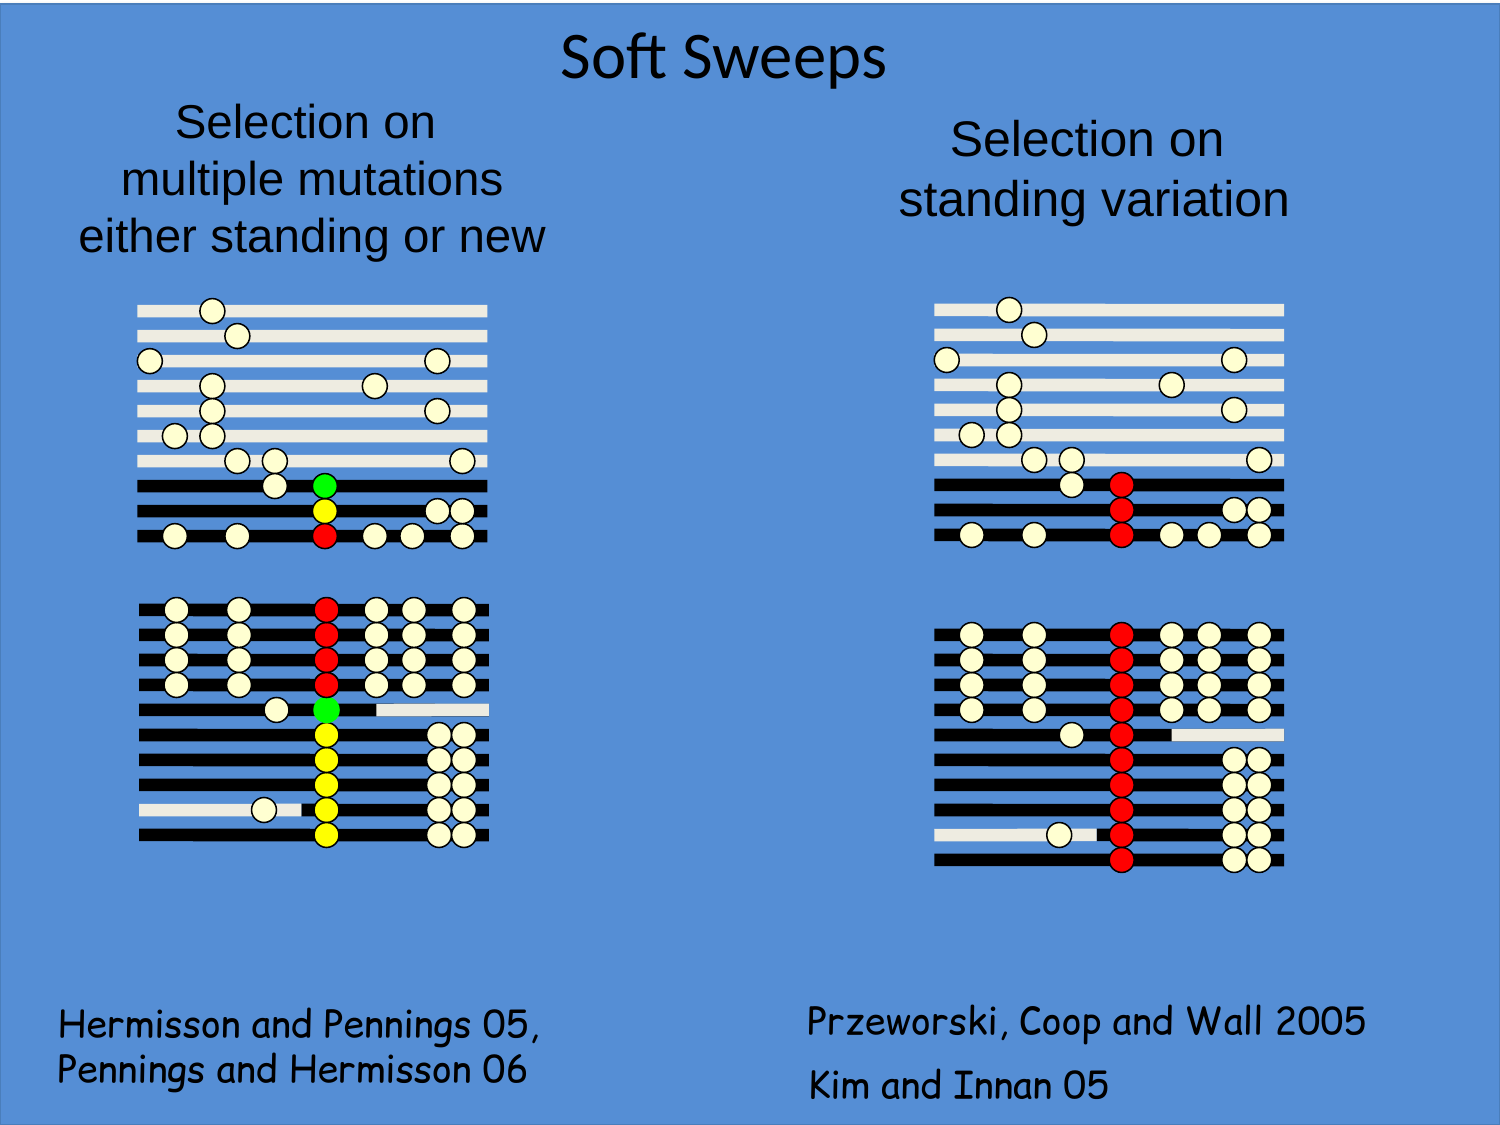

Soft Sweeps
Selection on
standing variation
# Selection on multiple mutations either standing or new

Przeworski, Coop and Wall 2005
Kim and Innan 05

Hermisson and Pennings 05, Pennings and Hermisson 06